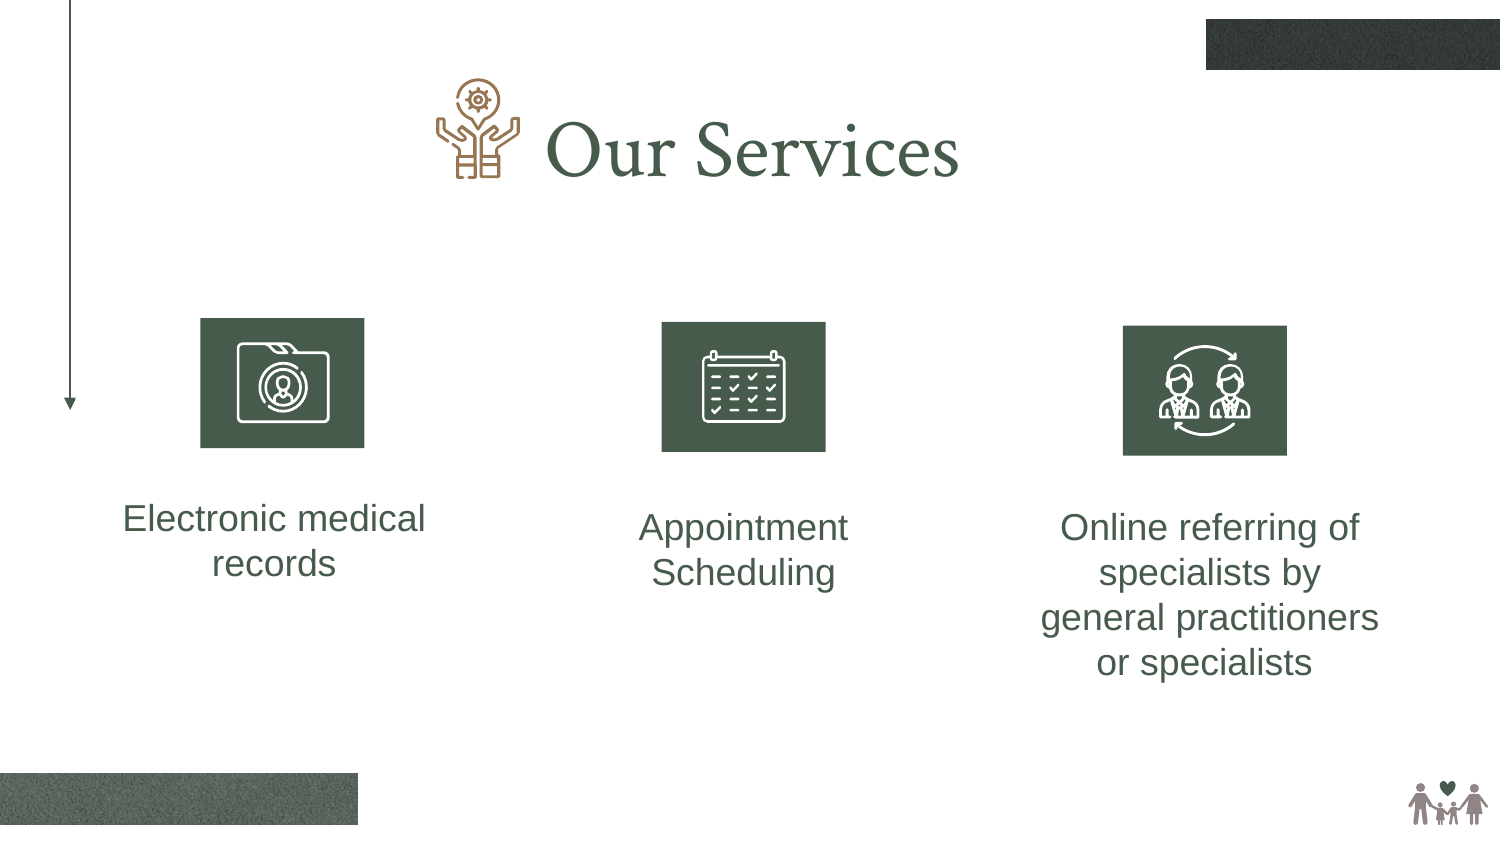

Our Services

Electronic medical records
Appointment Scheduling
Online referring of specialists by general practitioners or specialists